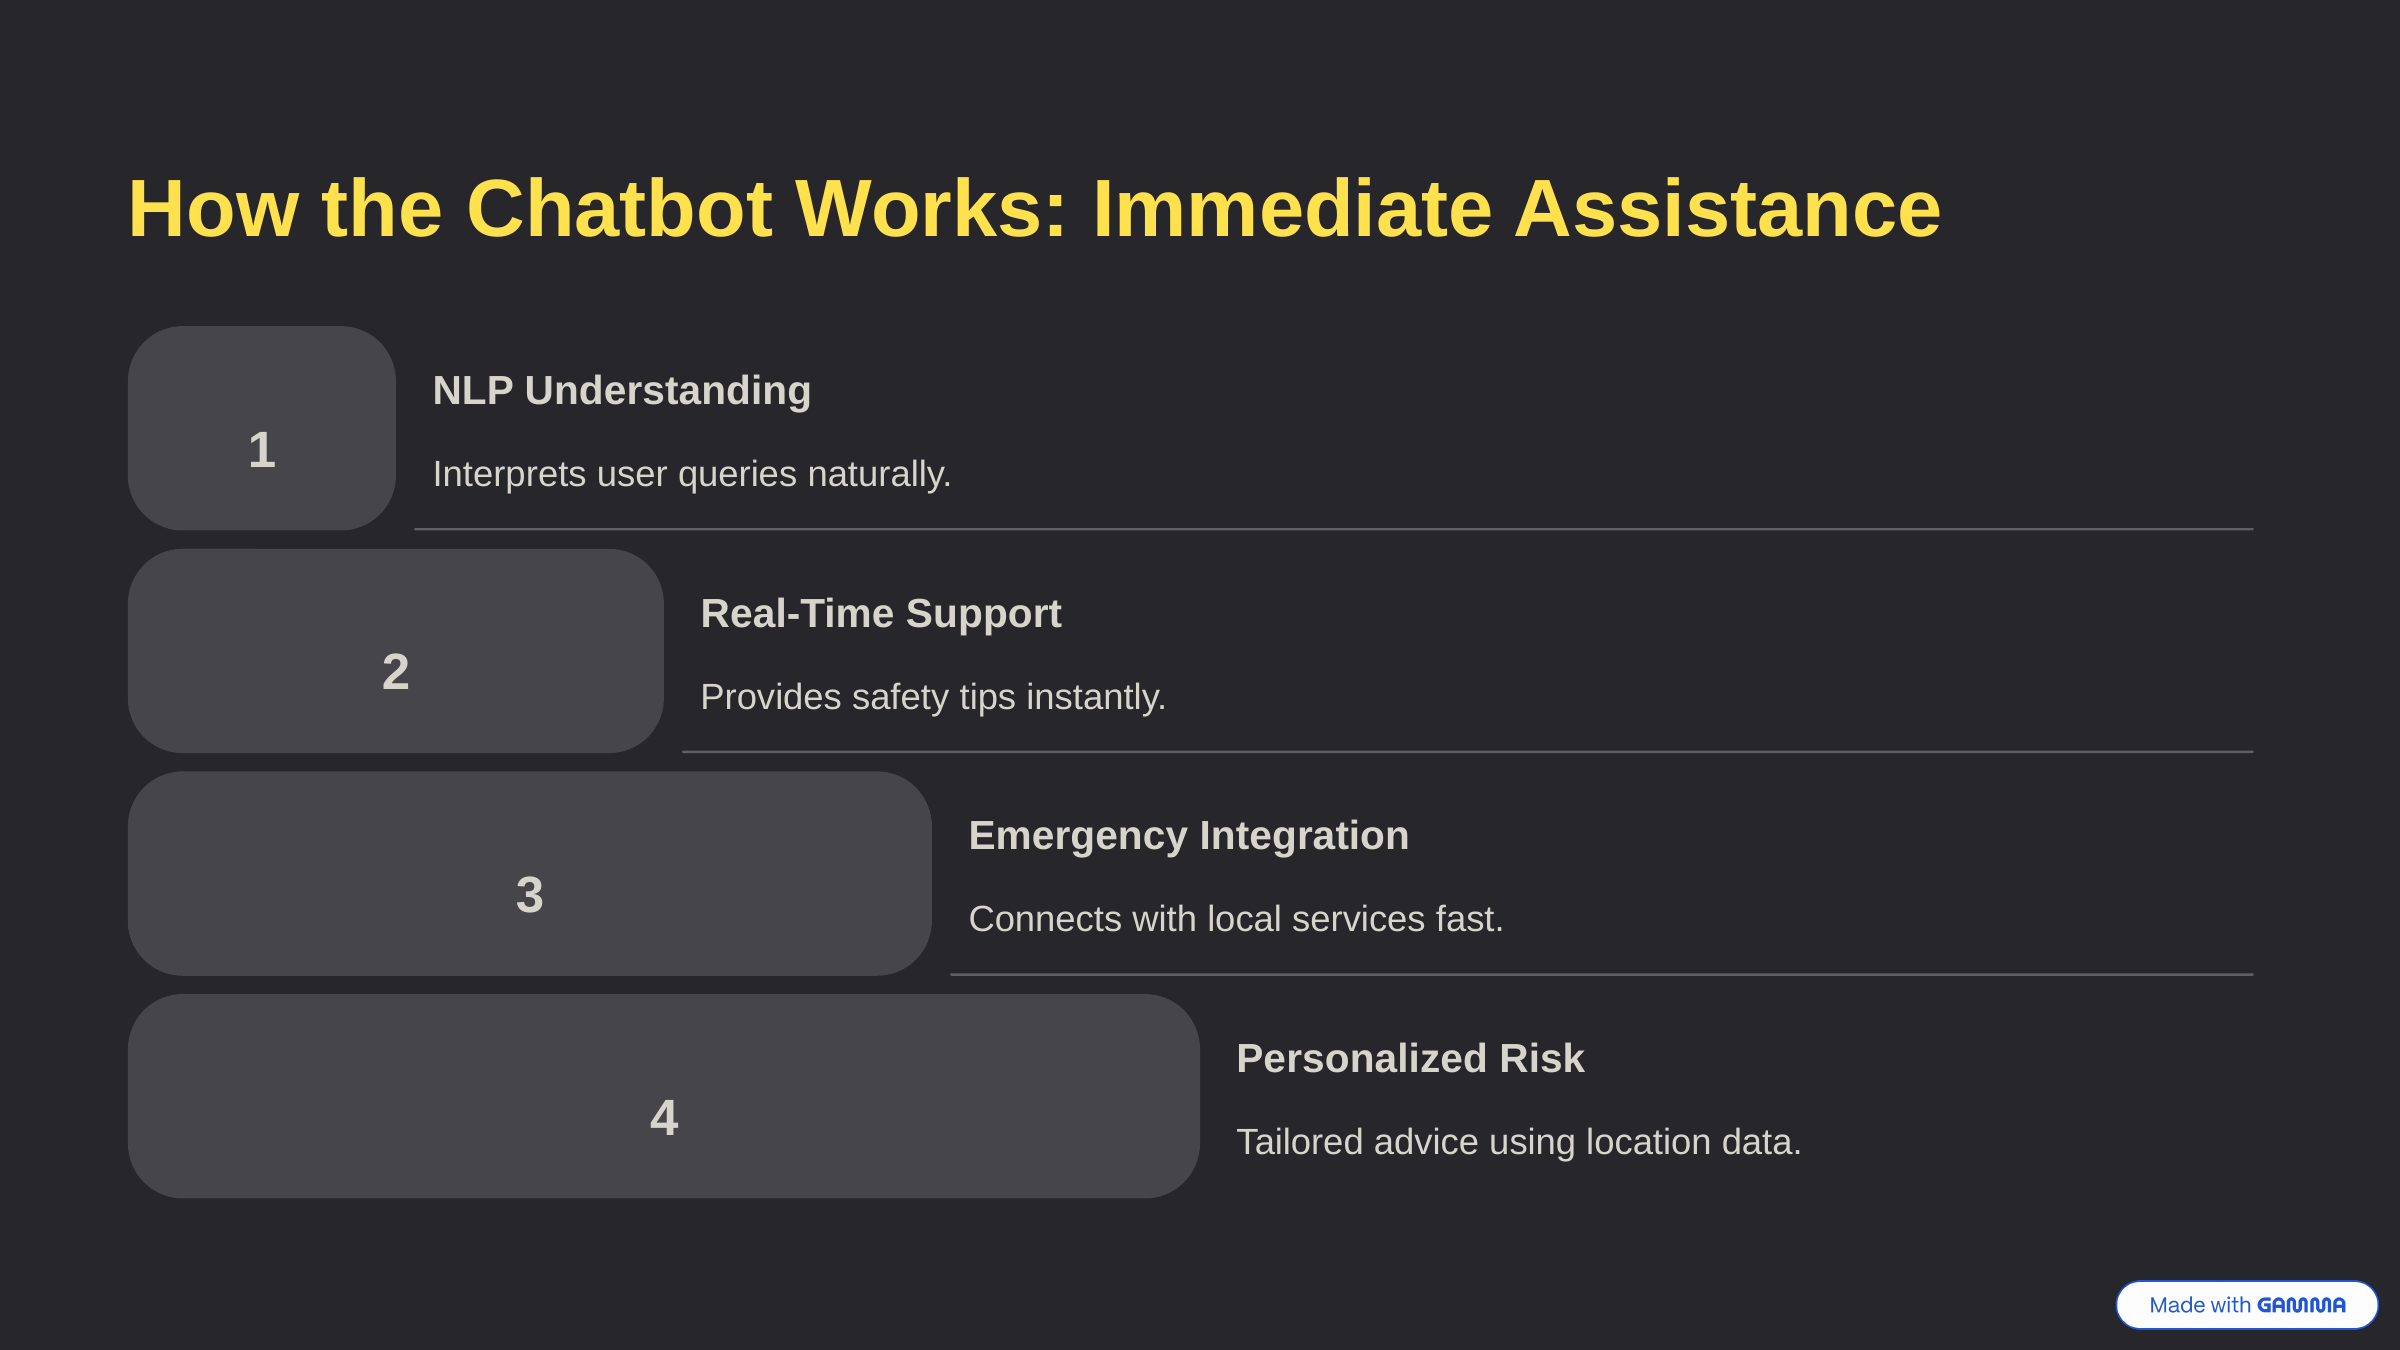

How the Chatbot Works: Immediate Assistance

NLP Understanding
1
Interprets user queries naturally.

Real-Time Support
2
Provides safety tips instantly.

Emergency Integration
3
Connects with local services fast.

Personalized Risk
4
Tailored advice using location data.